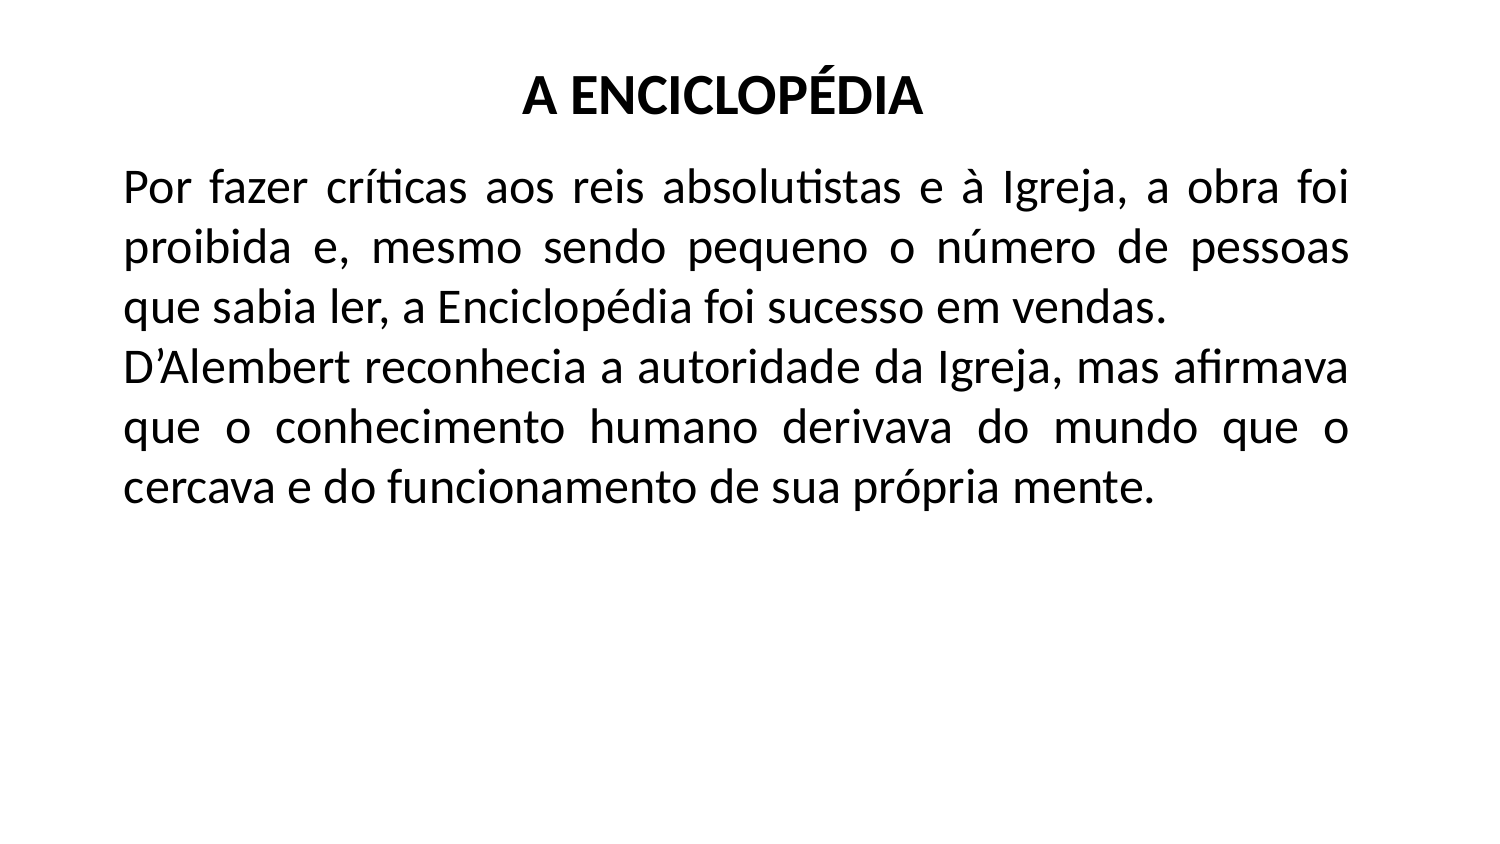

A ENCICLOPÉDIA
Por fazer críticas aos reis absolutistas e à Igreja, a obra foi proibida e, mesmo sendo pequeno o número de pessoas que sabia ler, a Enciclopédia foi sucesso em vendas.
D’Alembert reconhecia a autoridade da Igreja, mas afirmava que o conhecimento humano derivava do mundo que o cercava e do funcionamento de sua própria mente.